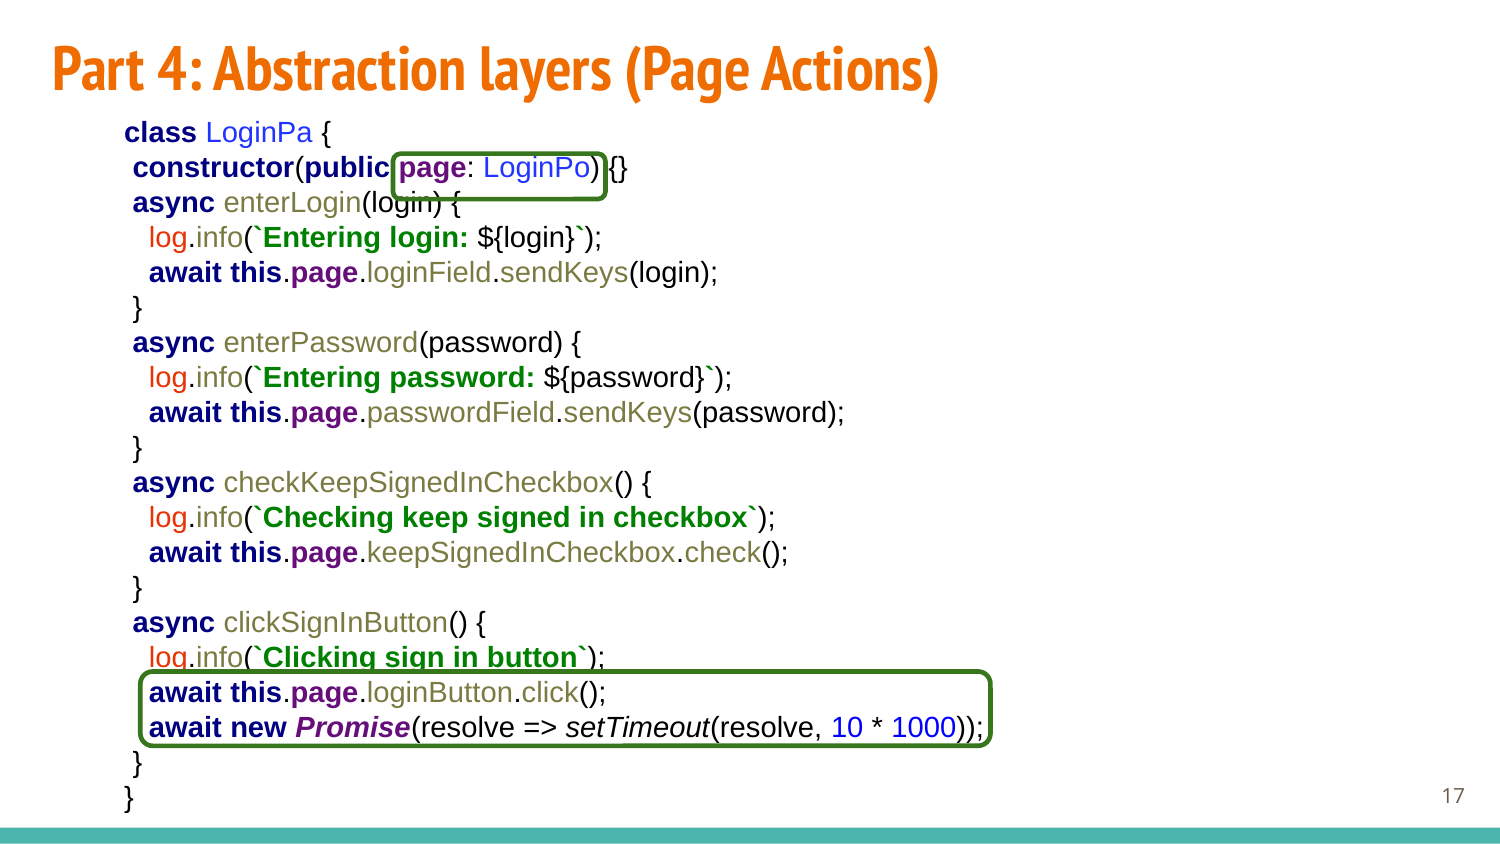

# Part 4: Abstraction layers (Page Actions)
class LoginPa {
 constructor(public page: LoginPo) {}
 async enterLogin(login) {
   log.info(`Entering login: ${login}`);
   await this.page.loginField.sendKeys(login);
 }
 async enterPassword(password) {
   log.info(`Entering password: ${password}`);
   await this.page.passwordField.sendKeys(password);
 }
 async checkKeepSignedInCheckbox() {
   log.info(`Checking keep signed in checkbox`);
   await this.page.keepSignedInCheckbox.check();
 }
 async clickSignInButton() {
   log.info(`Clicking sign in button`);
   await this.page.loginButton.click();
   await new Promise(resolve => setTimeout(resolve, 10 * 1000));
 }
}

17